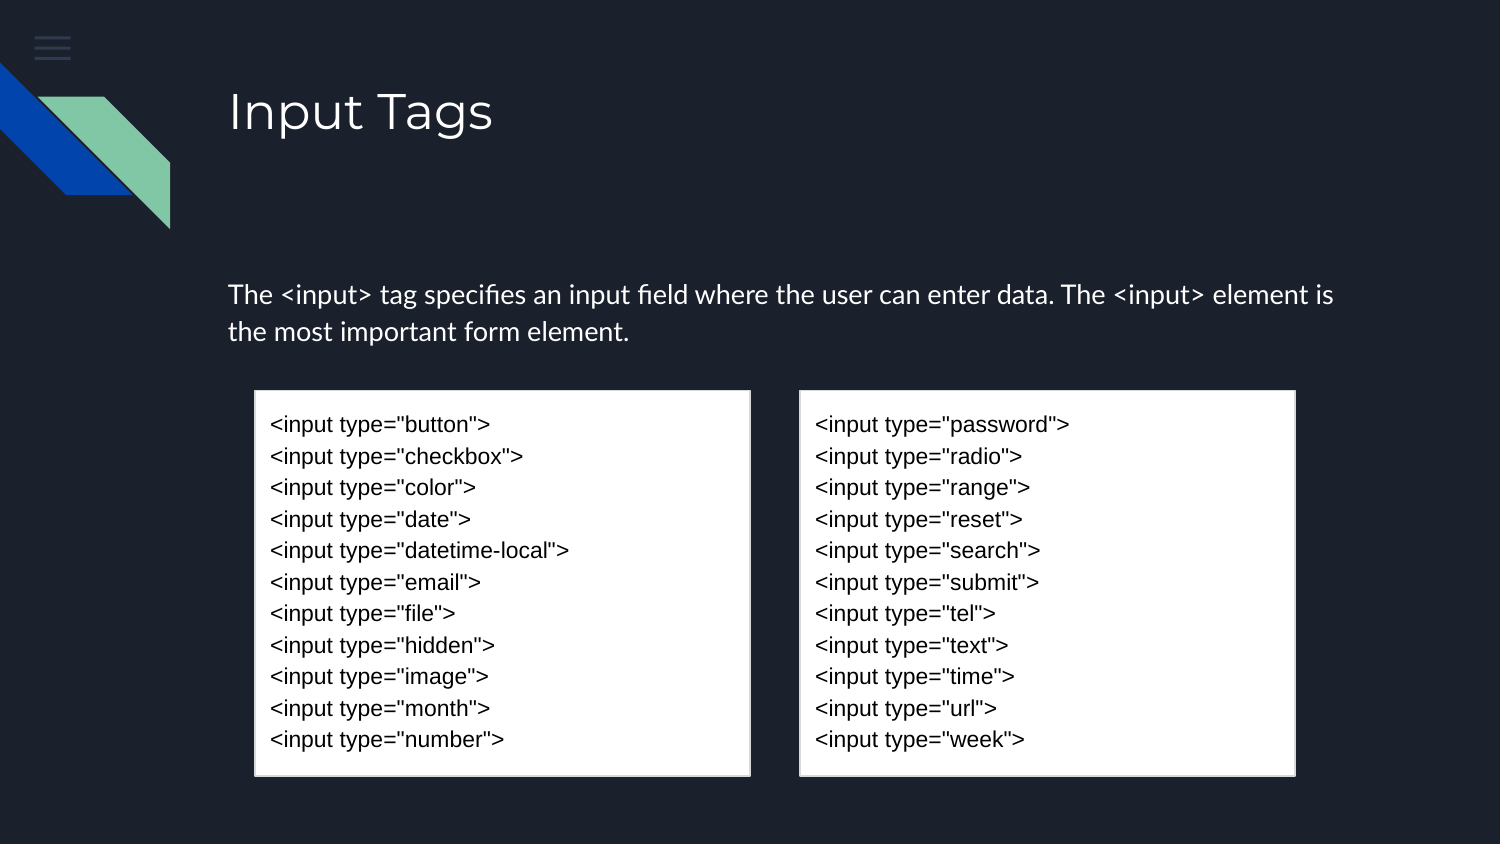

# Input Tags
The <input> tag specifies an input field where the user can enter data. The <input> element is the most important form element.
<input type="button">
<input type="checkbox">
<input type="color">
<input type="date">
<input type="datetime-local">
<input type="email">
<input type="file">
<input type="hidden">
<input type="image">
<input type="month">
<input type="number">
<input type="password">
<input type="radio">
<input type="range">
<input type="reset">
<input type="search">
<input type="submit">
<input type="tel">
<input type="text">
<input type="time">
<input type="url">
<input type="week">